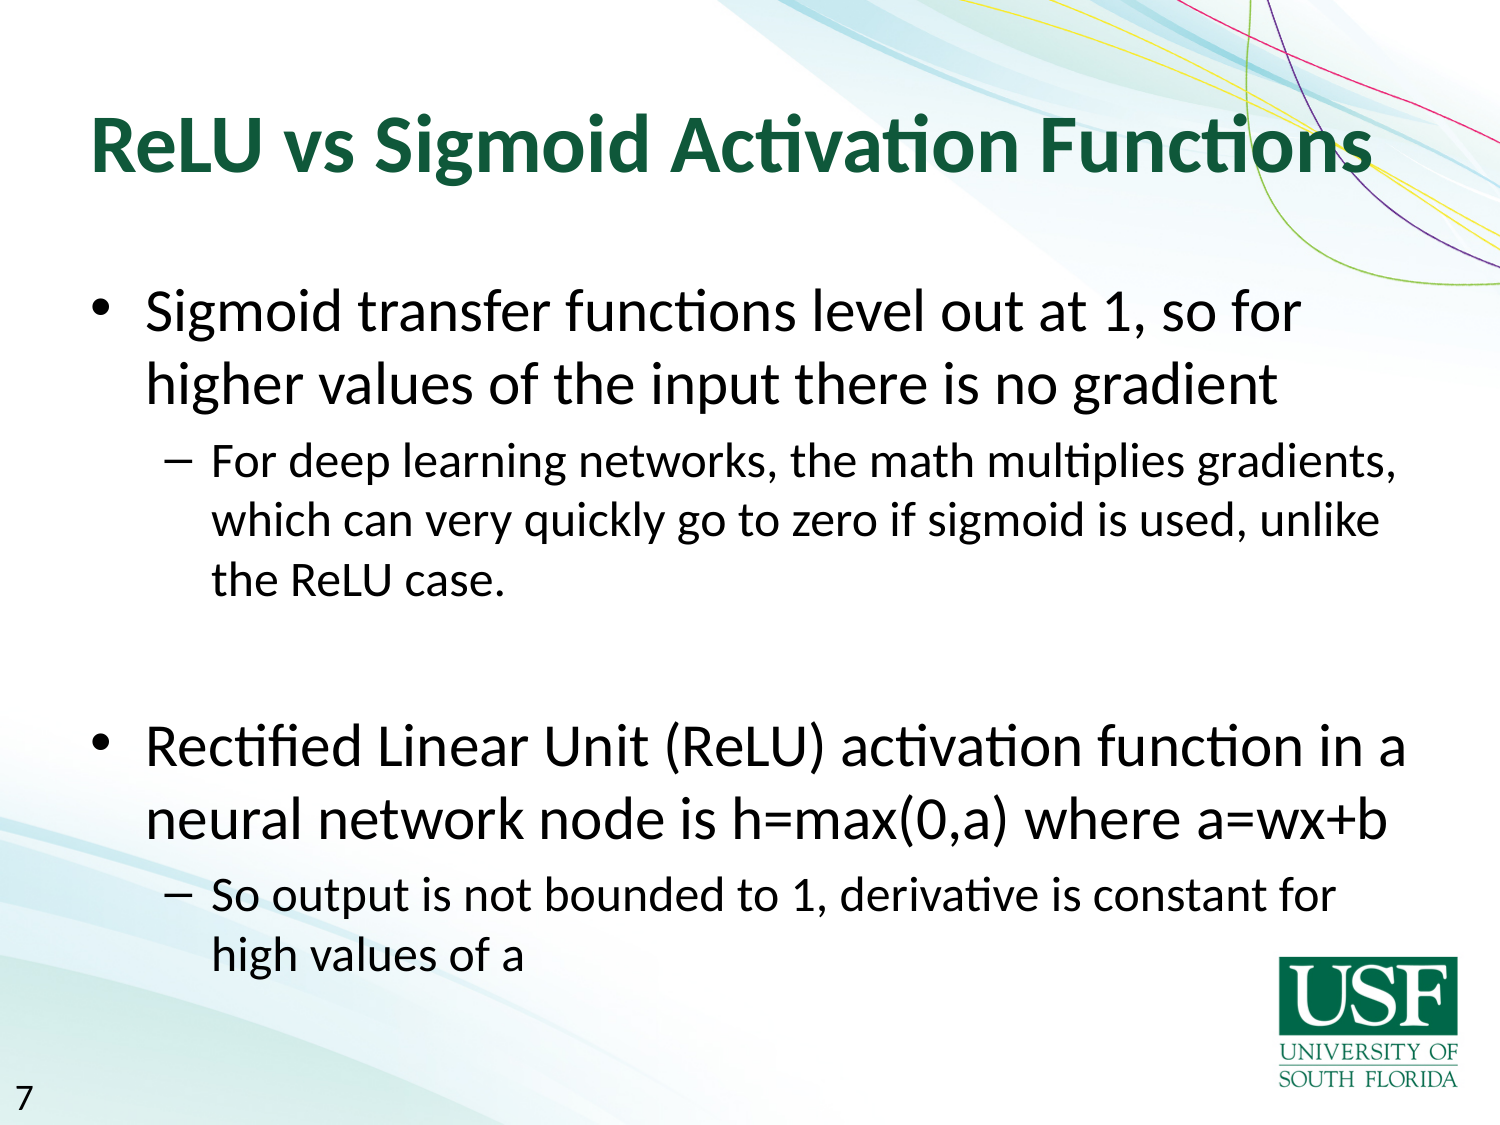

# ReLU vs Sigmoid Activation Functions
Sigmoid transfer functions level out at 1, so for higher values of the input there is no gradient
For deep learning networks, the math multiplies gradients, which can very quickly go to zero if sigmoid is used, unlike the ReLU case.

Rectified Linear Unit (ReLU) activation function in a neural network node is h=max(0,a) where a=wx+b
So output is not bounded to 1, derivative is constant for high values of a

7